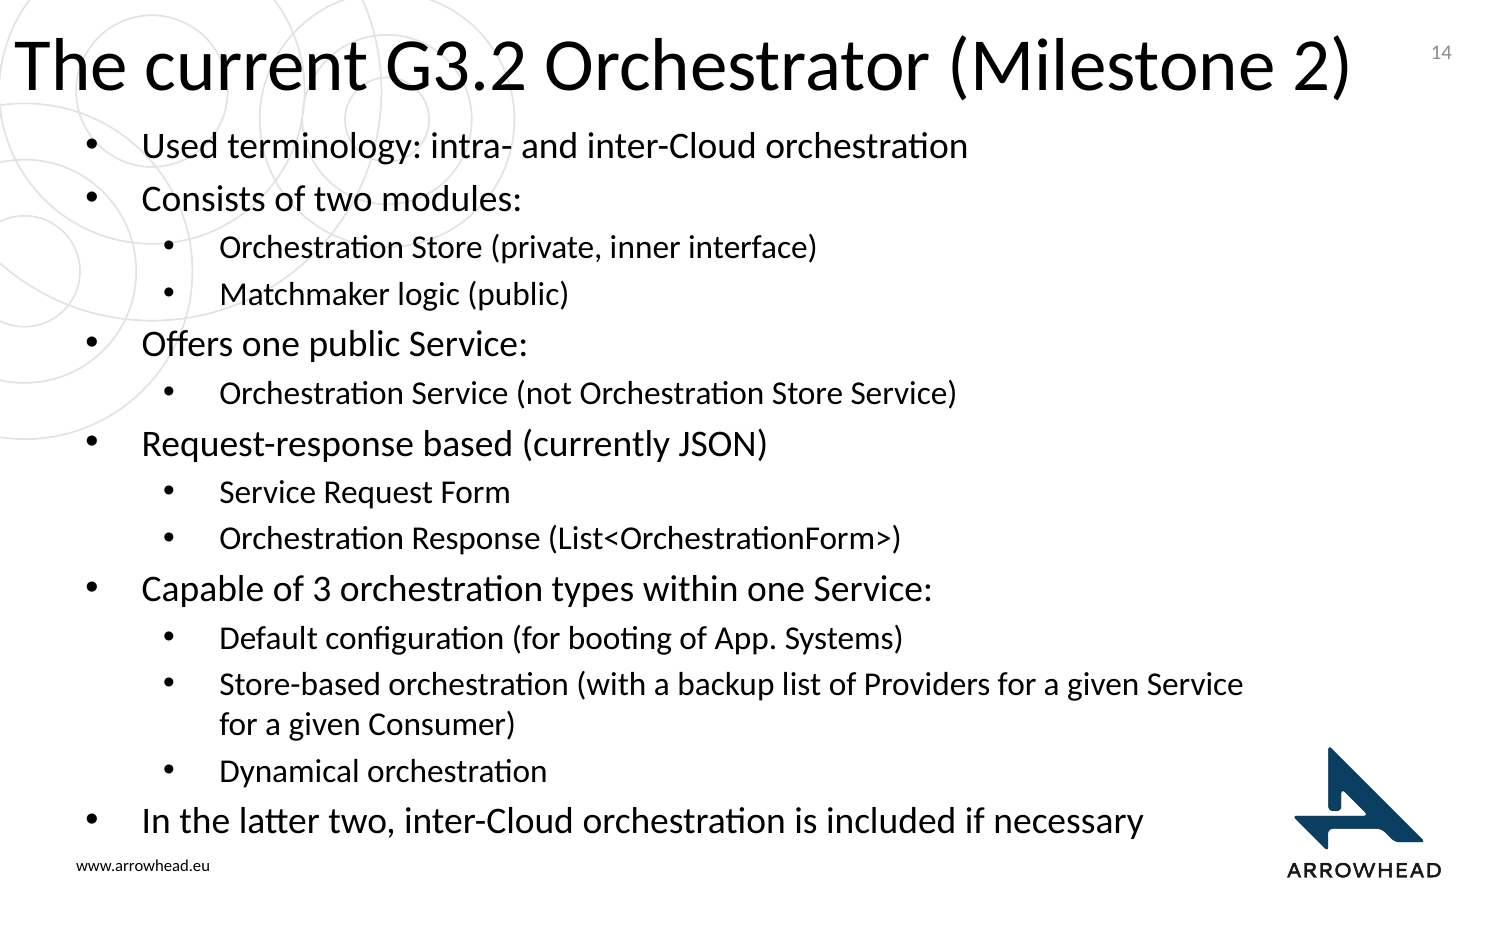

# The current G3.2 Orchestrator (Milestone 2)
14
Used terminology: intra- and inter-Cloud orchestration
Consists of two modules:
Orchestration Store (private, inner interface)
Matchmaker logic (public)
Offers one public Service:
Orchestration Service (not Orchestration Store Service)
Request-response based (currently JSON)
Service Request Form
Orchestration Response (List<OrchestrationForm>)
Capable of 3 orchestration types within one Service:
Default configuration (for booting of App. Systems)
Store-based orchestration (with a backup list of Providers for a given Service for a given Consumer)
Dynamical orchestration
In the latter two, inter-Cloud orchestration is included if necessary